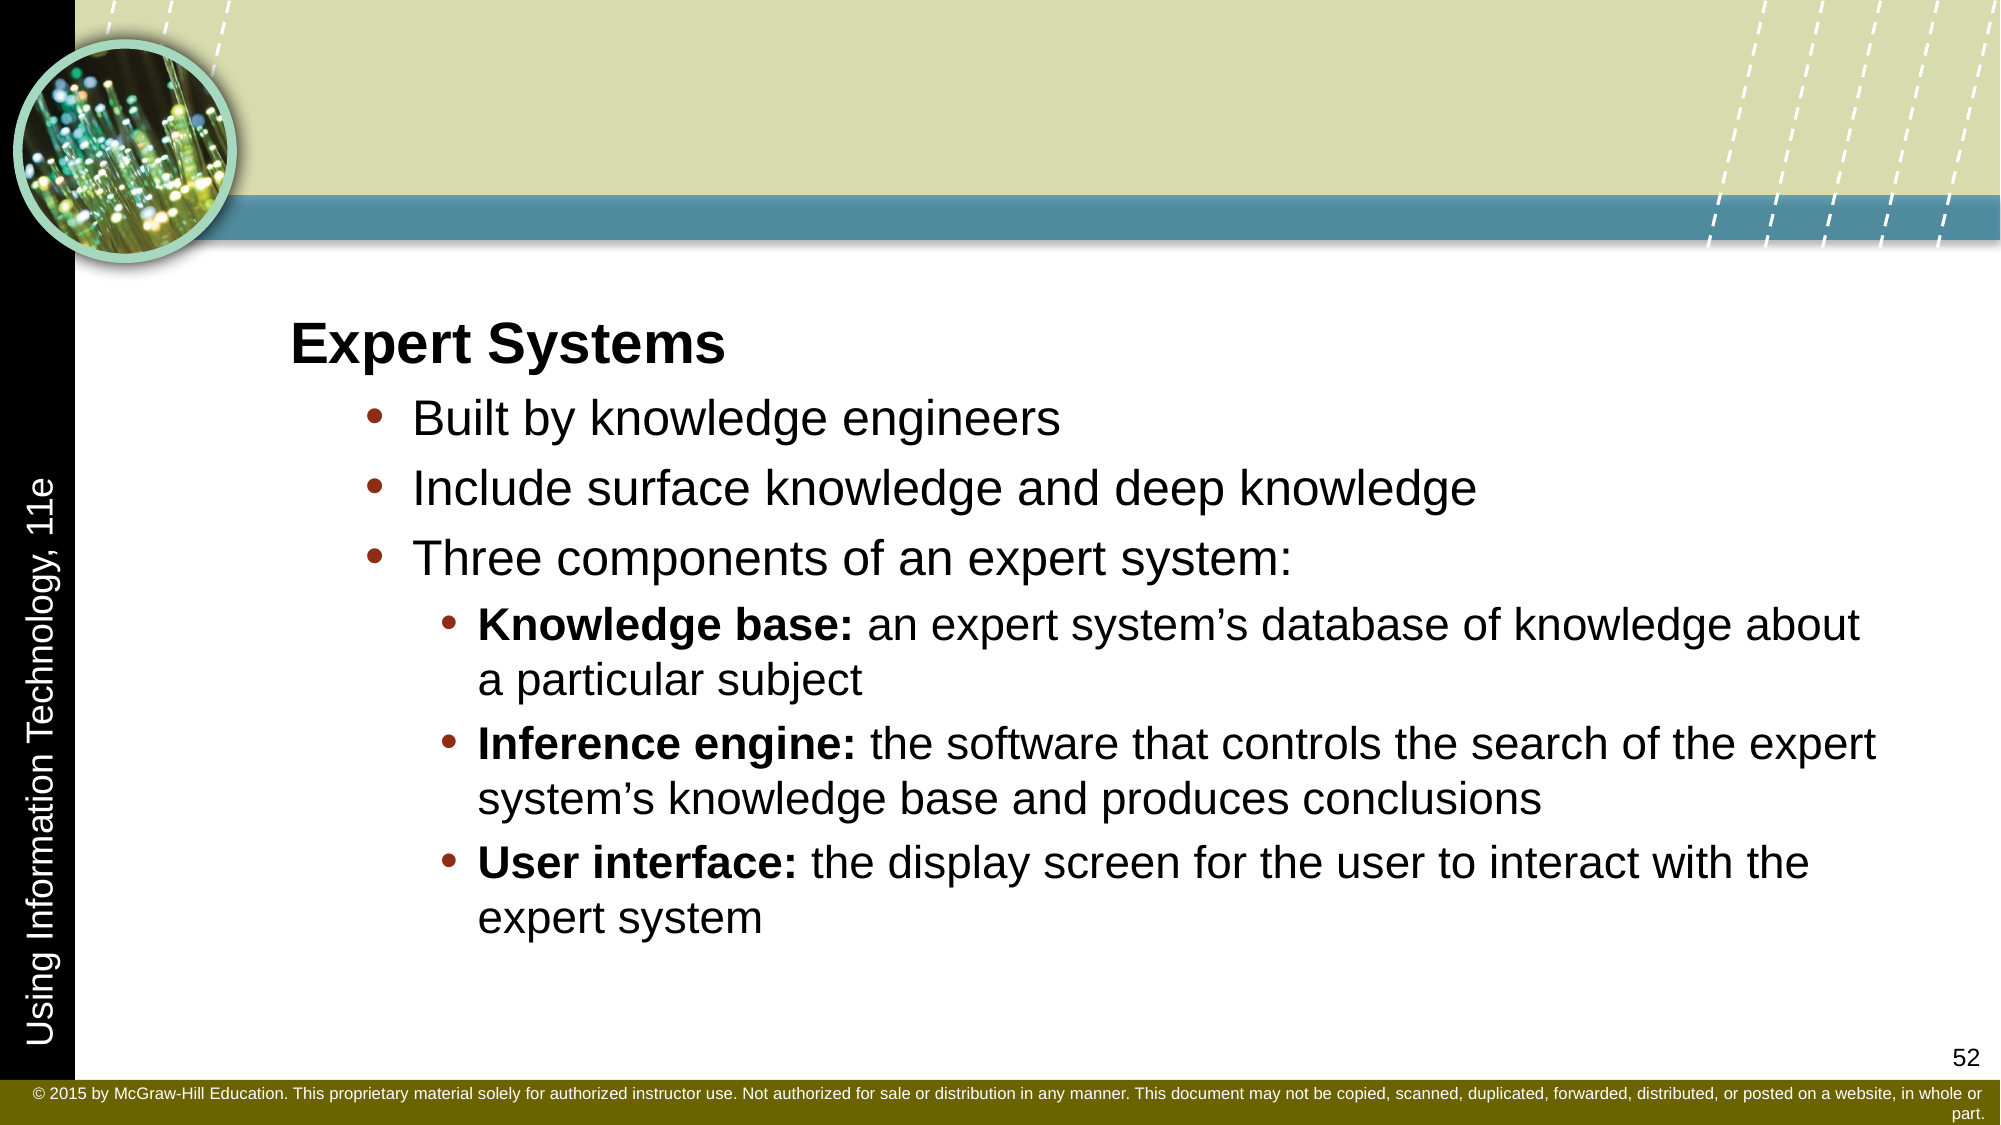

Expert Systems
Built by knowledge engineers
Include surface knowledge and deep knowledge
Three components of an expert system:
Knowledge base: an expert system’s database of knowledge about a particular subject
Inference engine: the software that controls the search of the expert system’s knowledge base and produces conclusions
User interface: the display screen for the user to interact with the expert system

52